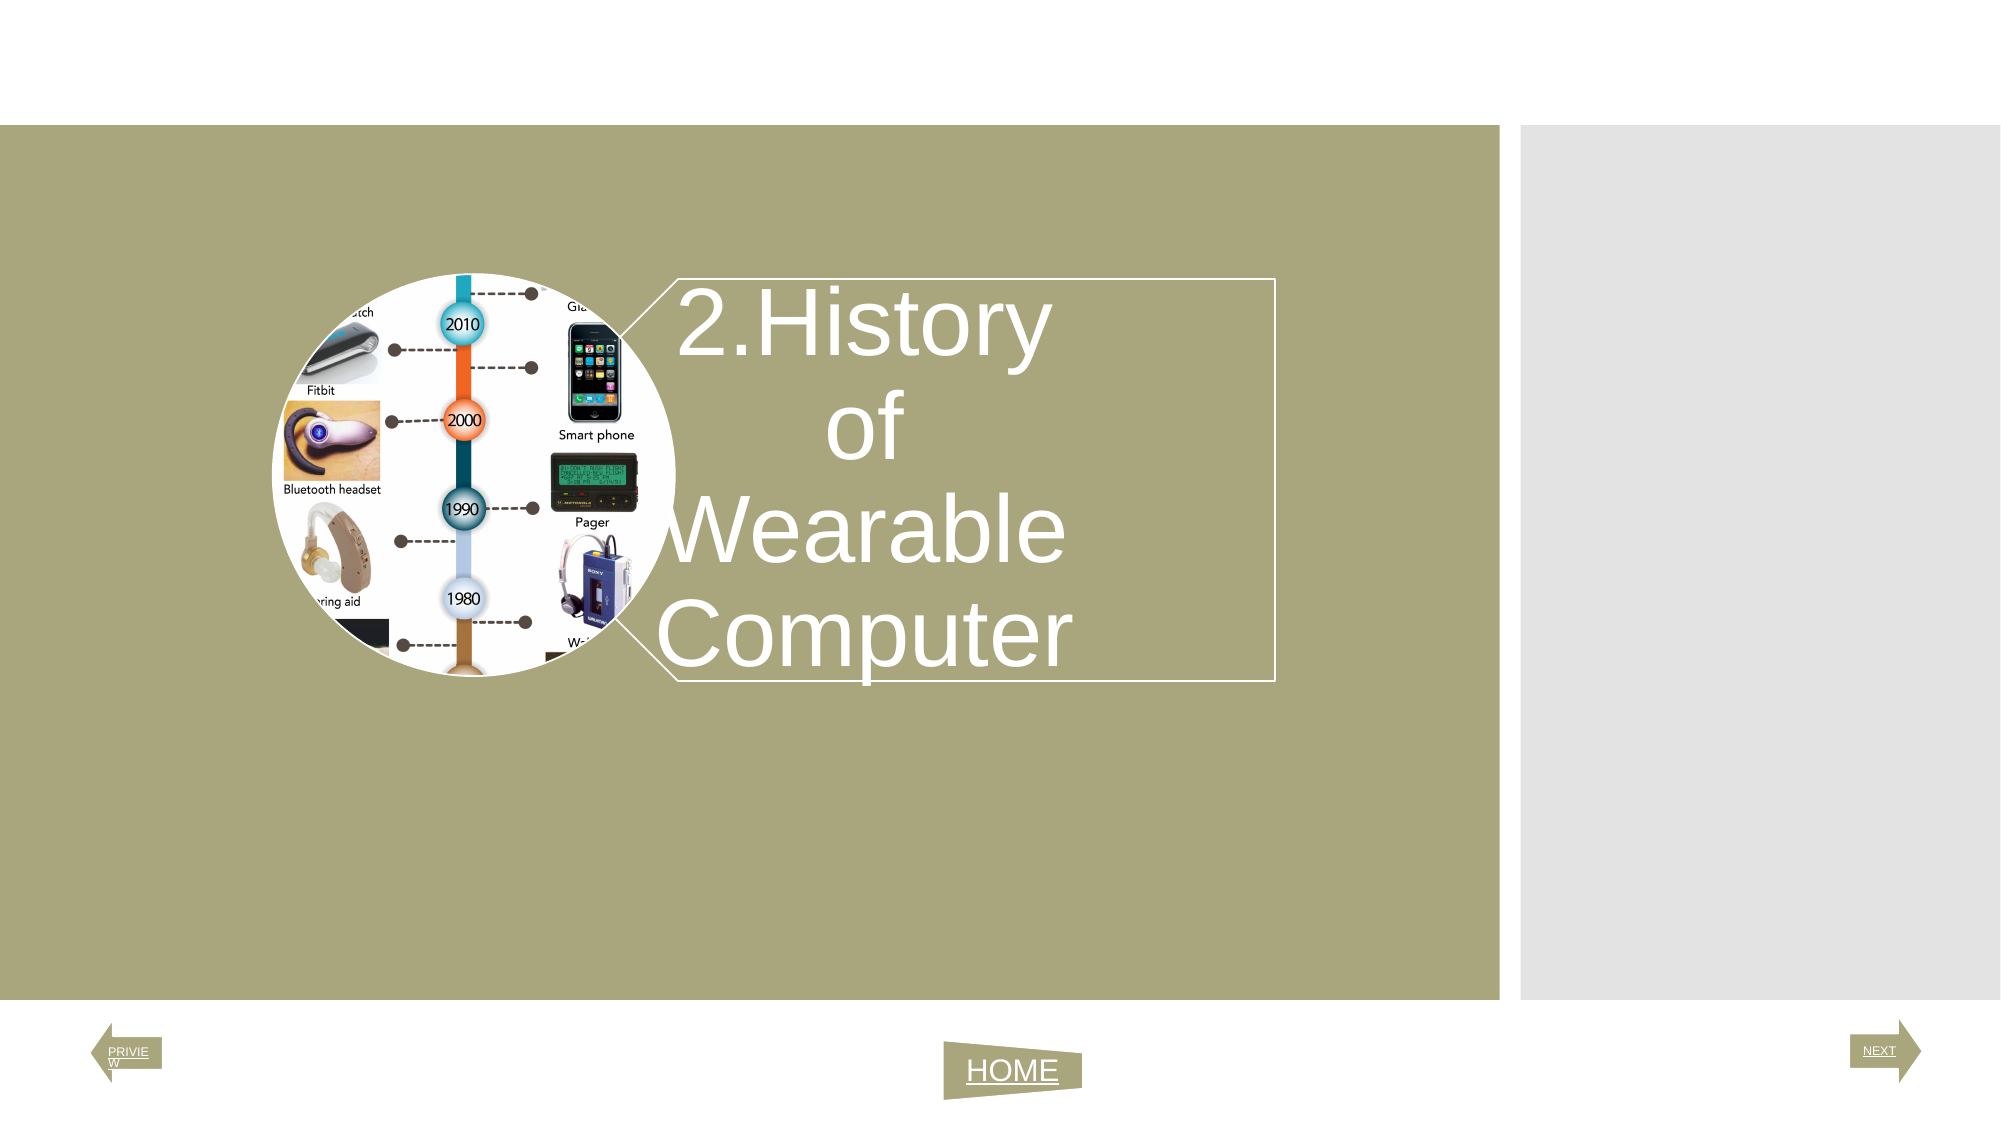

2.History of Wearable Computer

PRIVIEW
NEXT
HOME